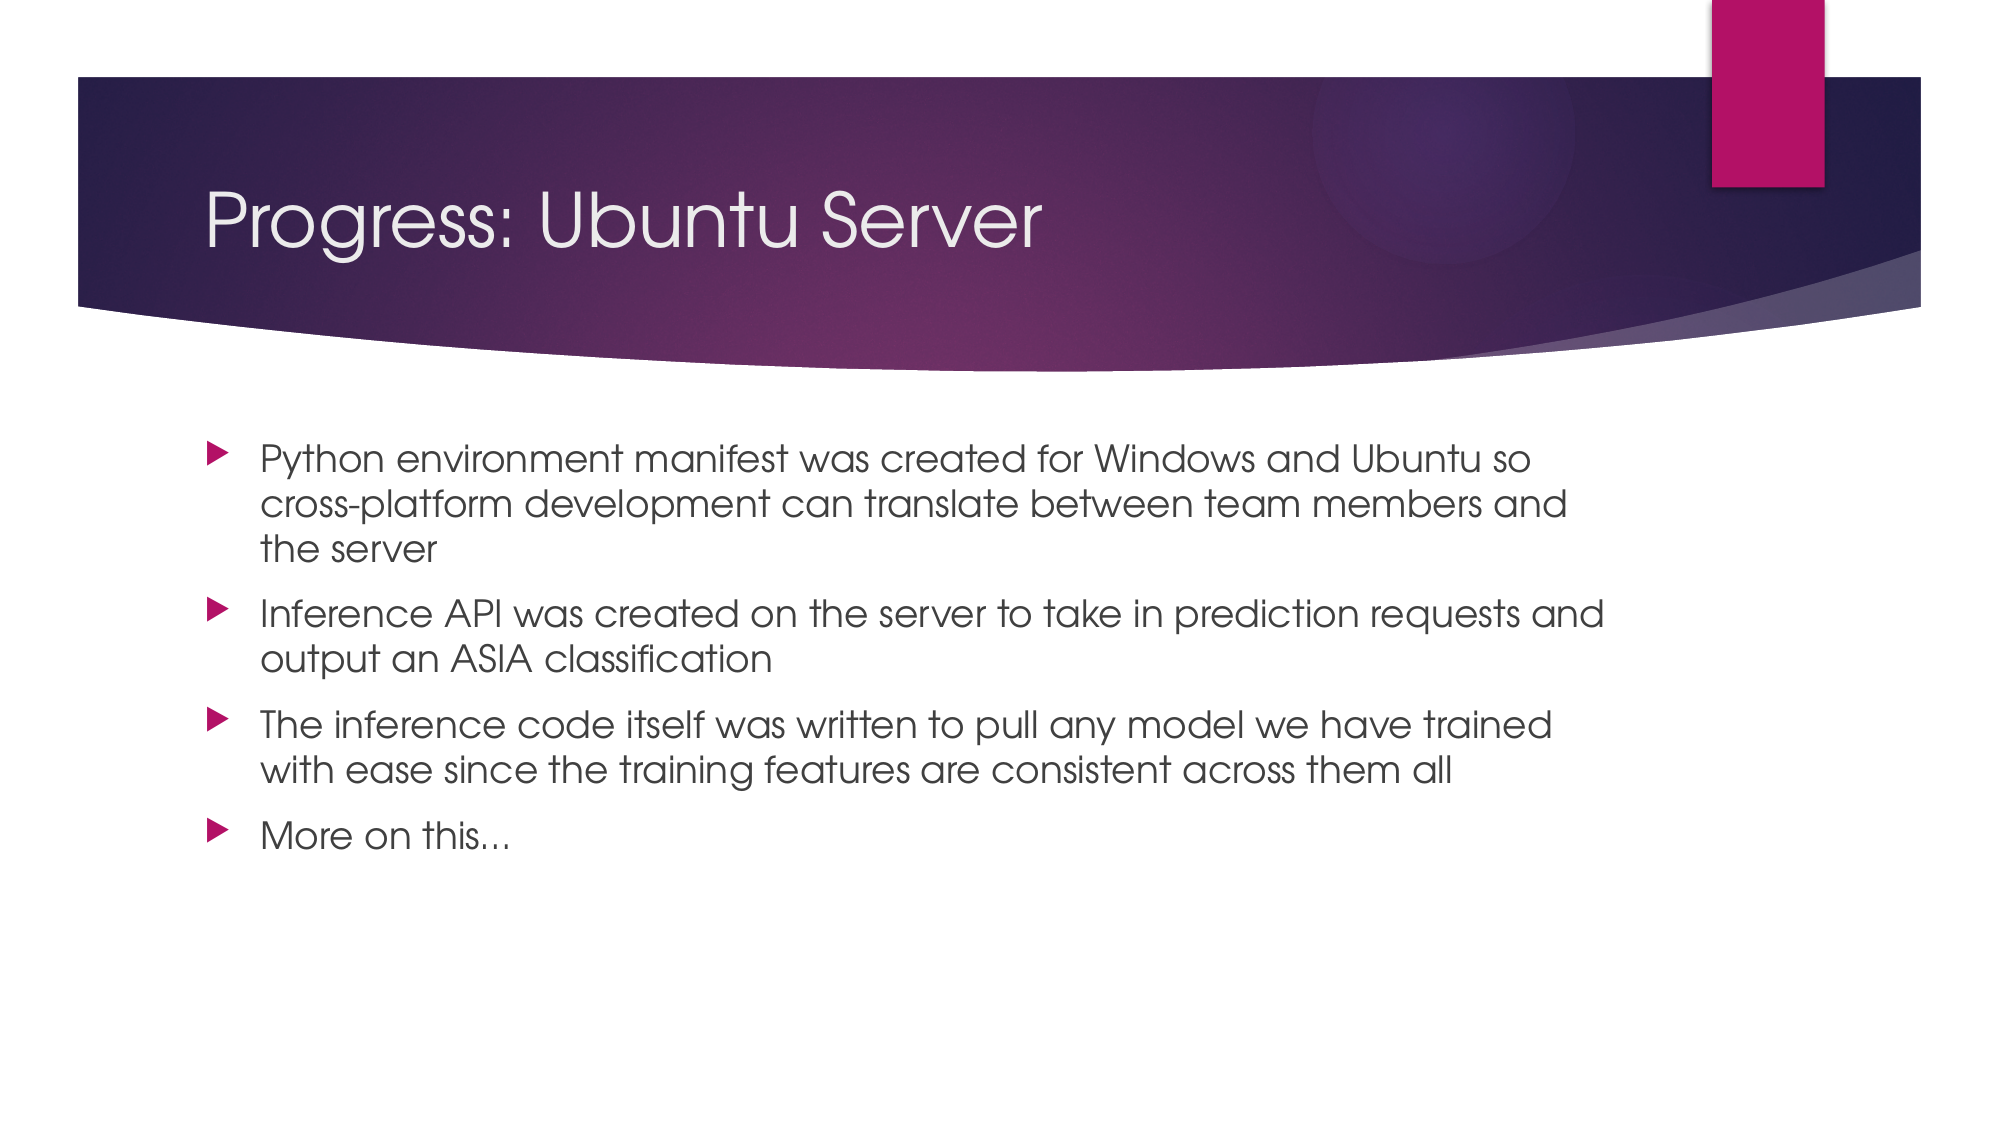

# Progress: Ubuntu Server
Python environment manifest was created for Windows and Ubuntu so cross-platform development can translate between team members and the server
Inference API was created on the server to take in prediction requests and output an ASIA classification
The inference code itself was written to pull any model we have trained with ease since the training features are consistent across them all
More on this…